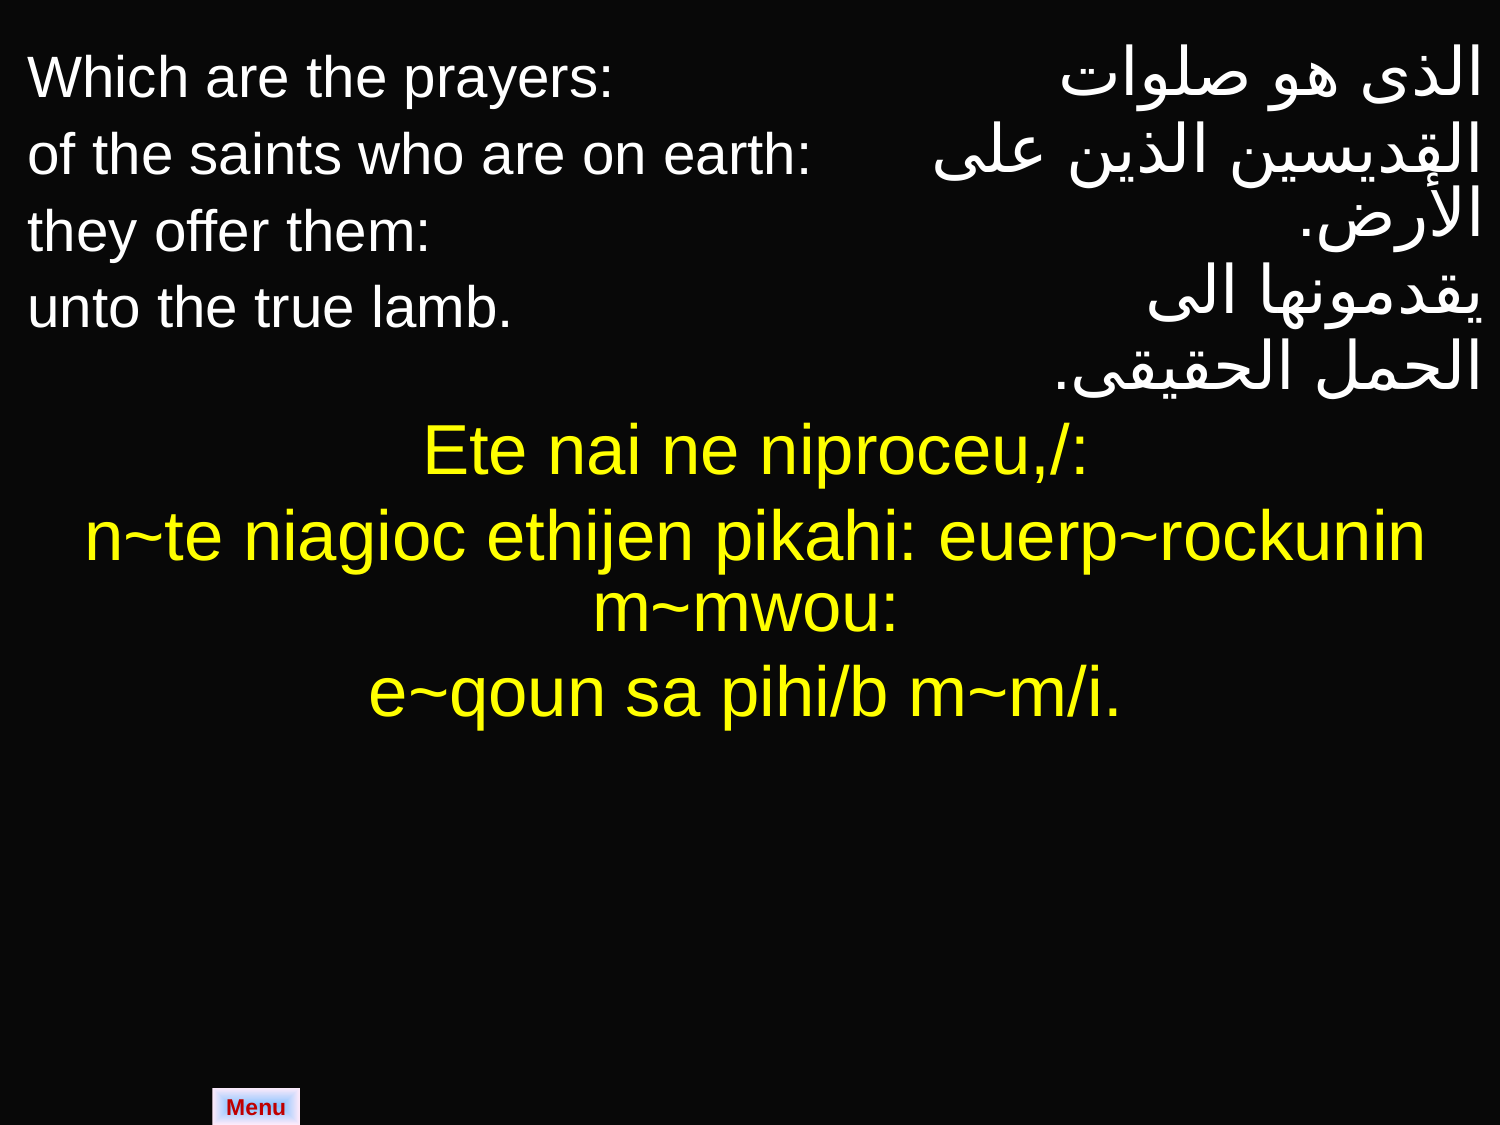

| Which are the prayers: of the saints who are on earth: they offer them: unto the true lamb. | الذى هو صلوات القديسين الذين على الأرض. يقدمونها الى الحمل الحقيقى. |
| --- | --- |
| Ete nai ne niproceu,/: n~te niagioc ethijen pikahi: euerp~rockunin m~mwou: e~qoun sa pihi/b m~m/i. |  |
Menu